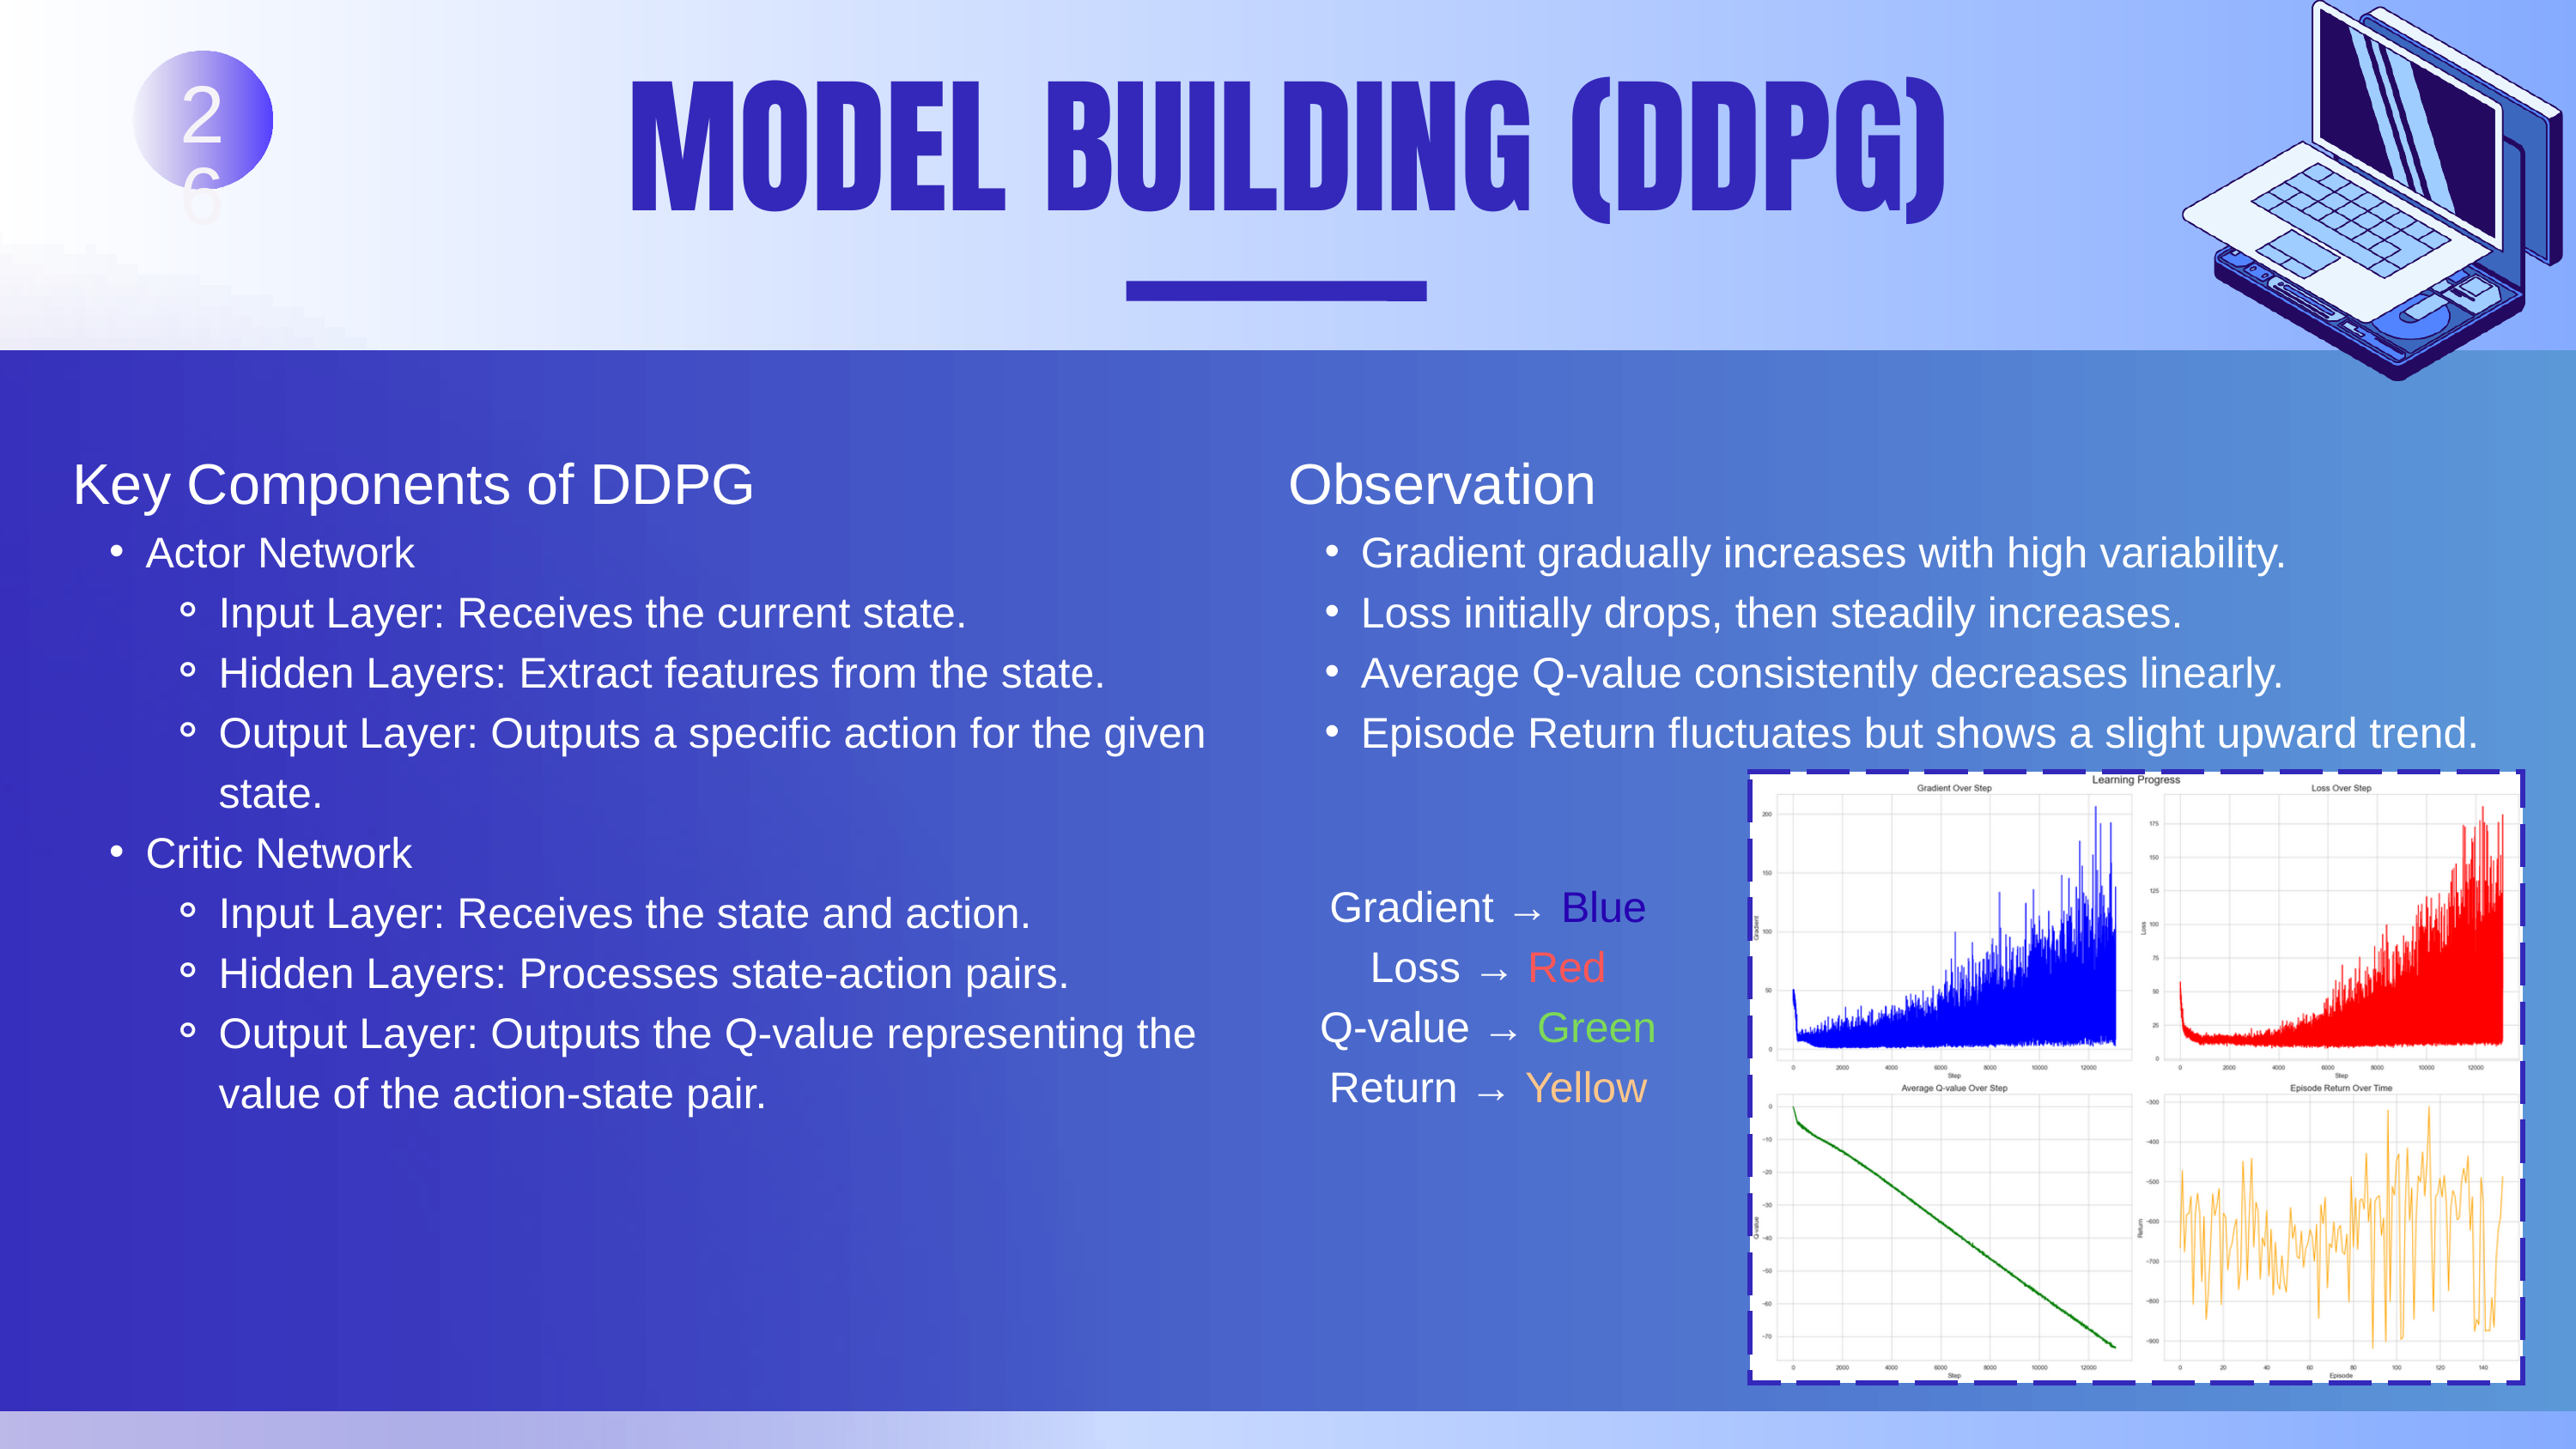

MODEL BUILDING (DDPG)

26

Key Components of DDPG
Actor Network
Input Layer: Receives the current state.
Hidden Layers: Extract features from the state.
Output Layer: Outputs a specific action for the given state.
Critic Network
Input Layer: Receives the state and action.
Hidden Layers: Processes state-action pairs.
Output Layer: Outputs the Q-value representing the value of the action-state pair.

Observation
Gradient gradually increases with high variability.
Loss initially drops, then steadily increases.
Average Q-value consistently decreases linearly.
Episode Return fluctuates but shows a slight upward trend.

Gradient → Blue
Loss → Red
Q-value → Green
Return → Yellow